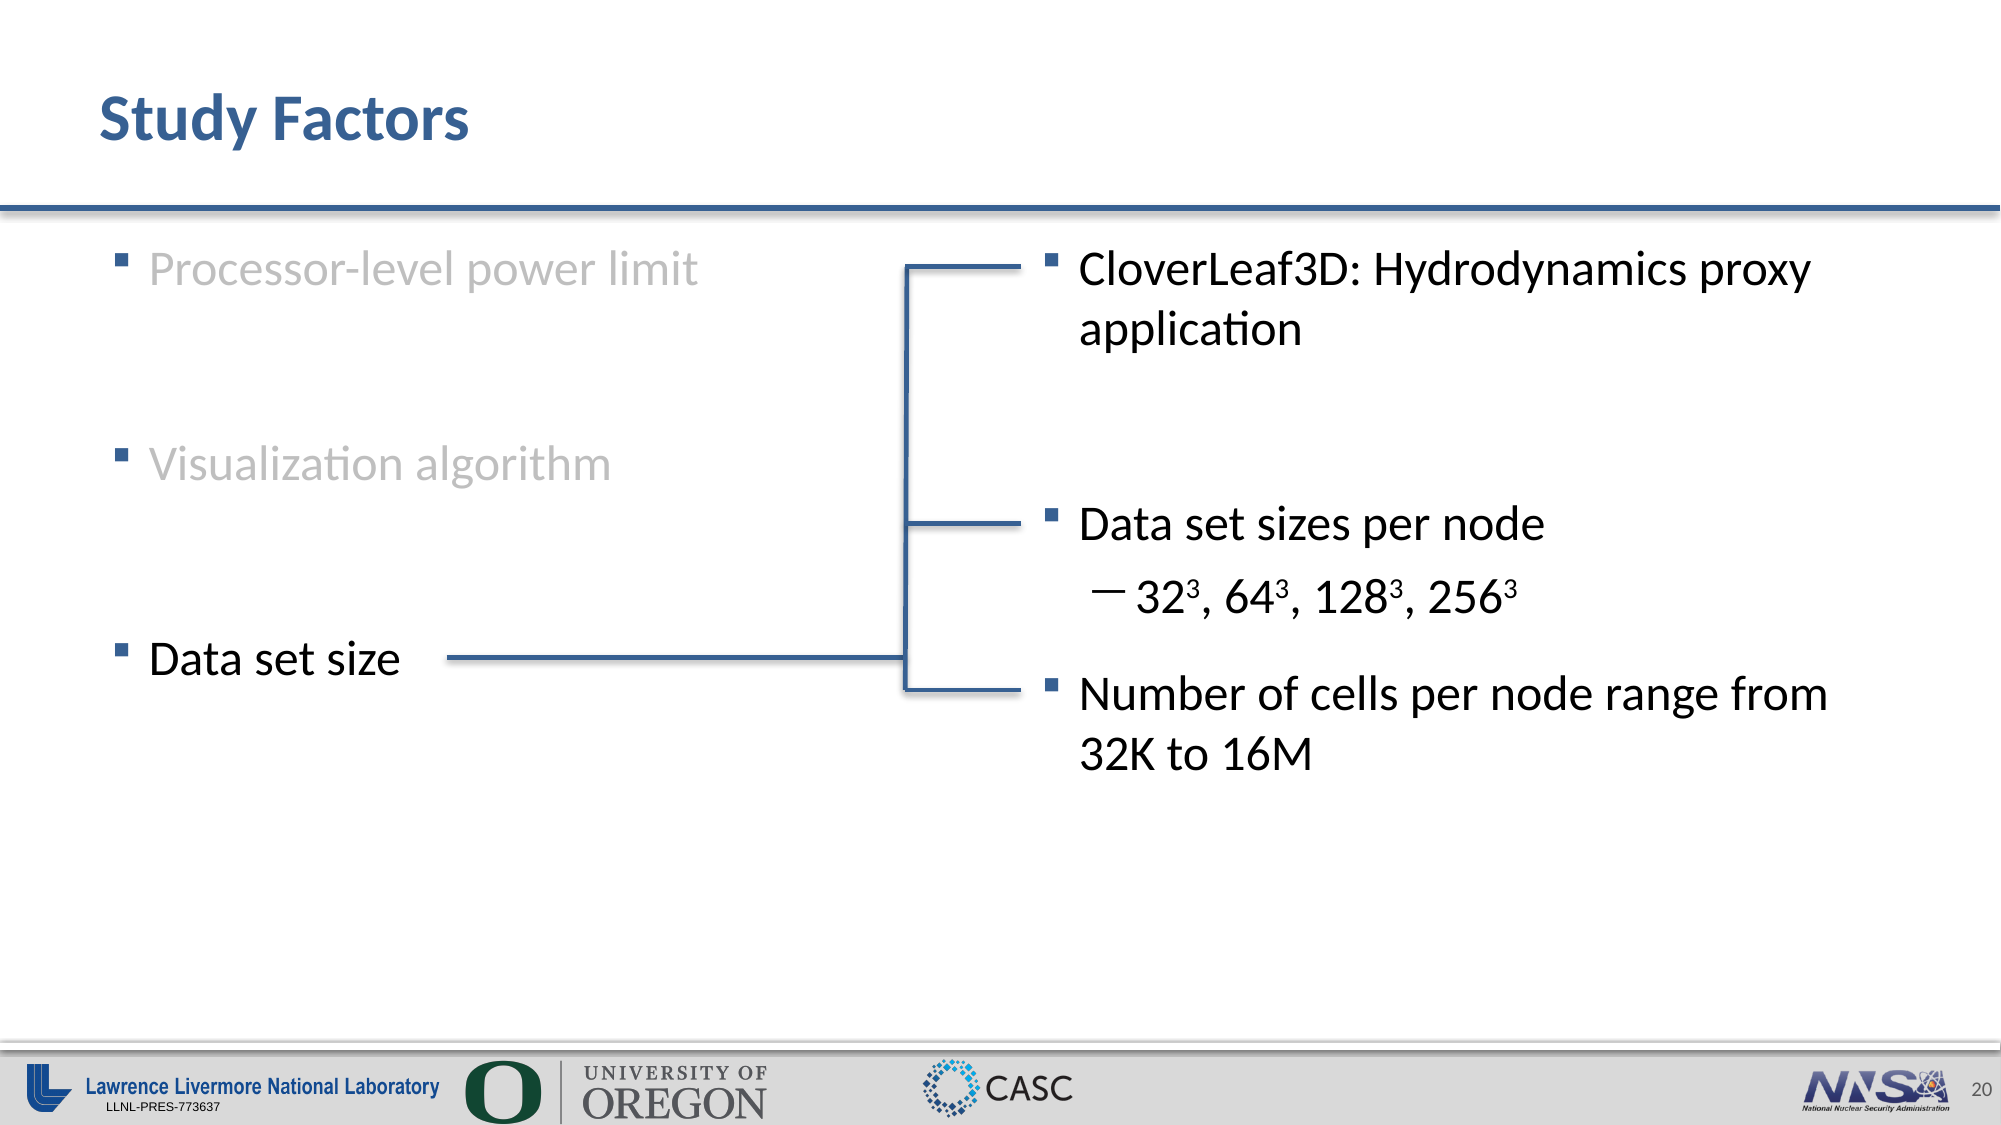

# Study Factors
Processor-level power limit

Visualization algorithm

Data set size

CloverLeaf3D: Hydrodynamics proxy application

Data set sizes per node
323, 643, 1283, 2563
Number of cells per node range from 32K to 16M